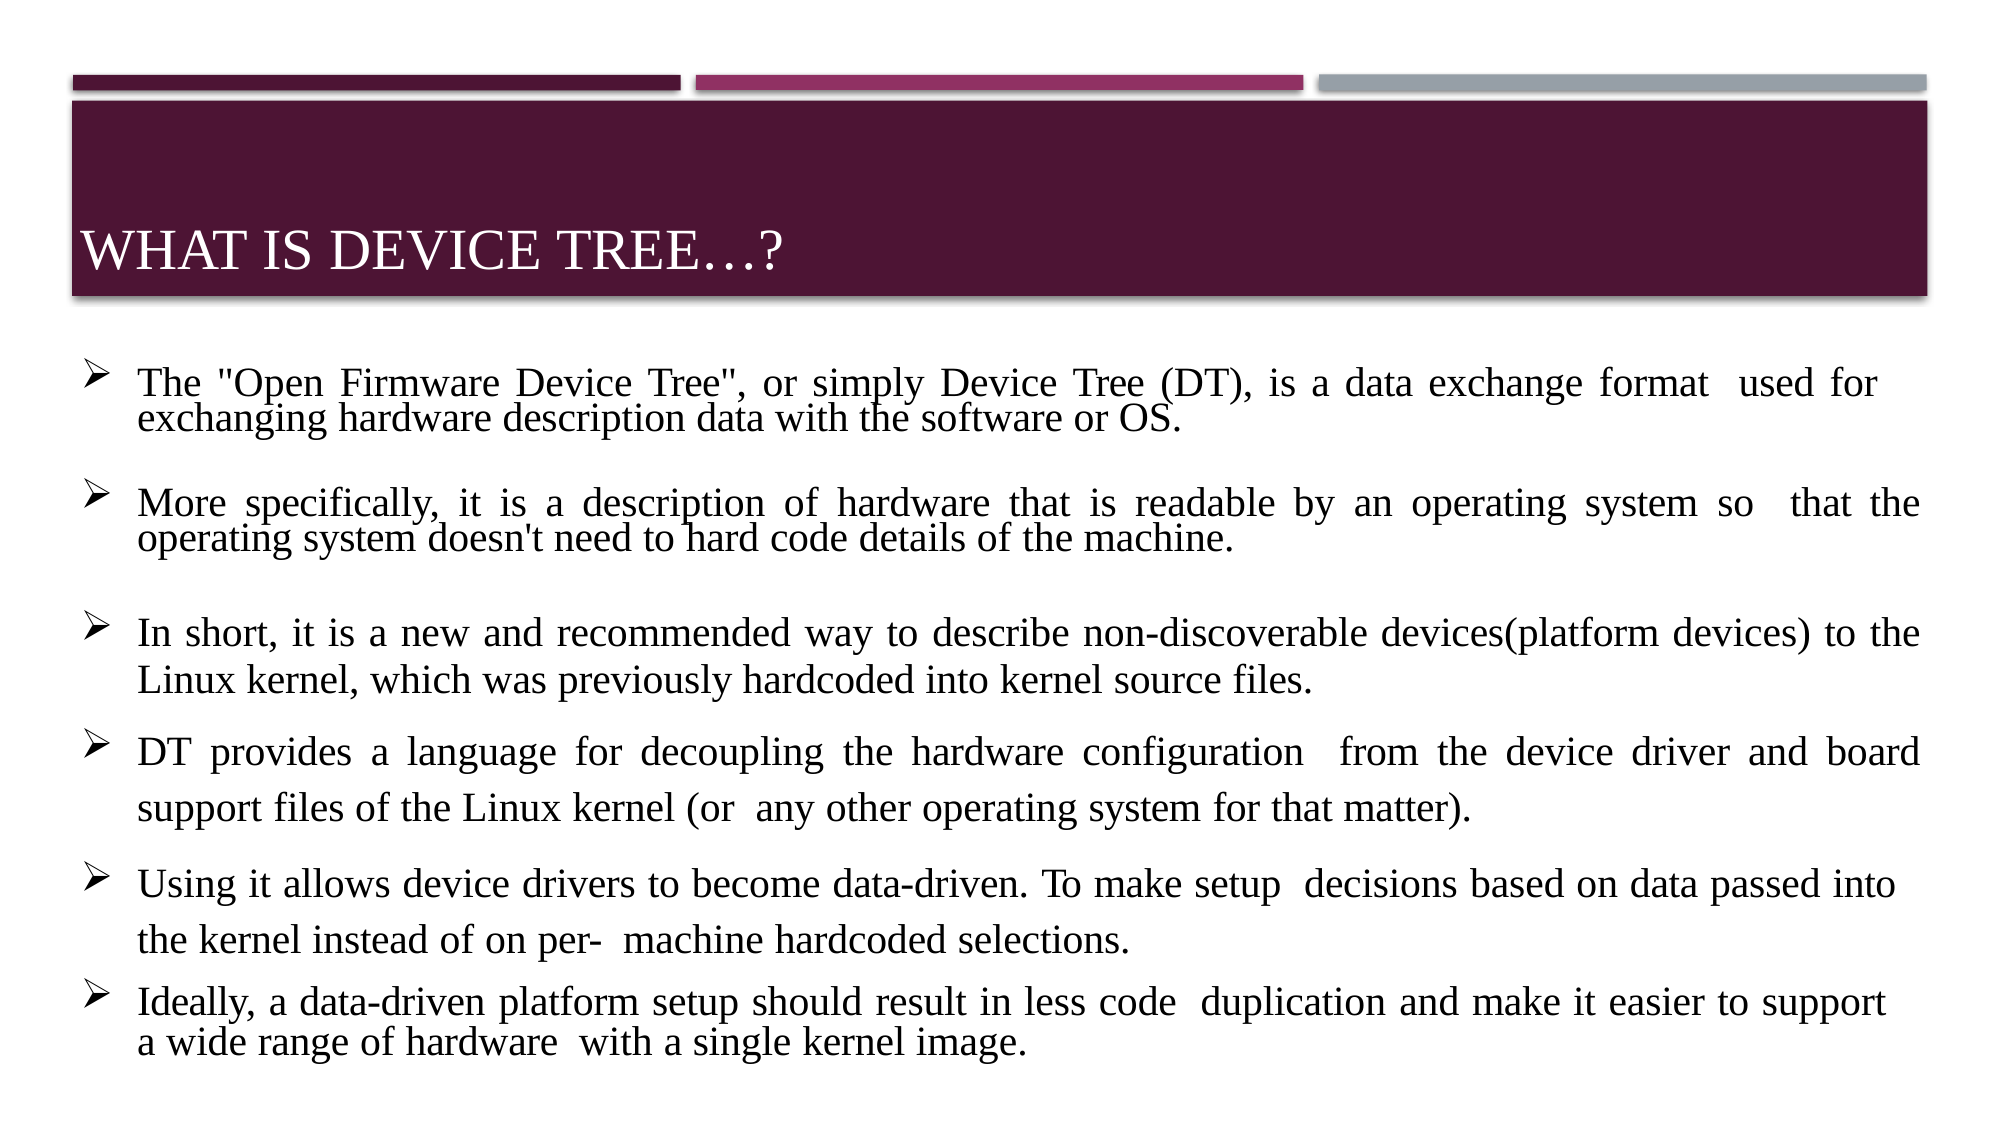

# What is device tree…?
The "Open Firmware Device Tree", or simply Device Tree (DT), is a data exchange format  used for exchanging hardware description data with the software or OS.

More specifically, it is a description of hardware that is readable by an operating system so  that the operating system doesn't need to hard code details of the machine.

In short, it is a new and recommended way to describe non-discoverable devices(platform devices) to the Linux kernel, which was previously hardcoded into kernel source files.
DT provides a language for decoupling the hardware configuration  from the device driver and board support files of the Linux kernel (or  any other operating system for that matter).
Using it allows device drivers to become data-driven. To make setup  decisions based on data passed into the kernel instead of on per-  machine hardcoded selections.
Ideally, a data-driven platform setup should result in less code  duplication and make it easier to support a wide range of hardware  with a single kernel image.